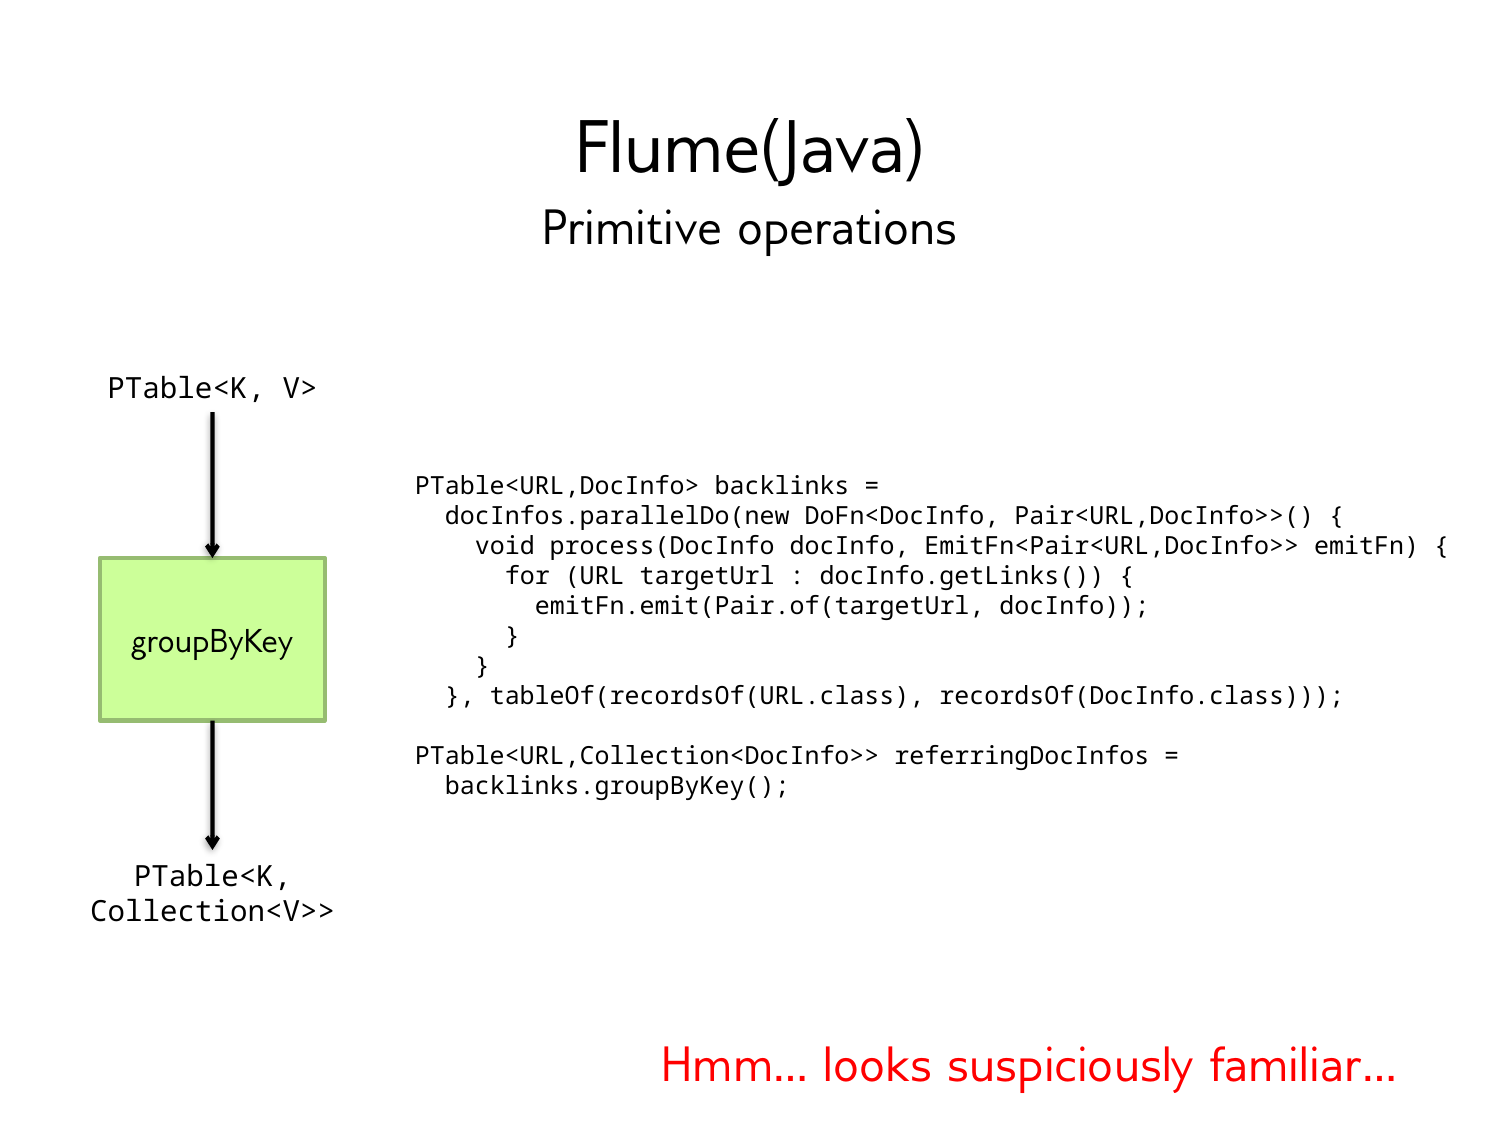

Flume(Java)
Primitive operations
PTable<K, V>
groupByKey
PTable<K, Collection<V>>
PTable<URL,DocInfo> backlinks =
  docInfos.parallelDo(new DoFn<DocInfo, Pair<URL,DocInfo>>() {
    void process(DocInfo docInfo, EmitFn<Pair<URL,DocInfo>> emitFn) {
      for (URL targetUrl : docInfo.getLinks()) {
        emitFn.emit(Pair.of(targetUrl, docInfo));
      }
    }
  }, tableOf(recordsOf(URL.class), recordsOf(DocInfo.class)));

PTable<URL,Collection<DocInfo>> referringDocInfos =
  backlinks.groupByKey();
Hmm… looks suspiciously familiar…